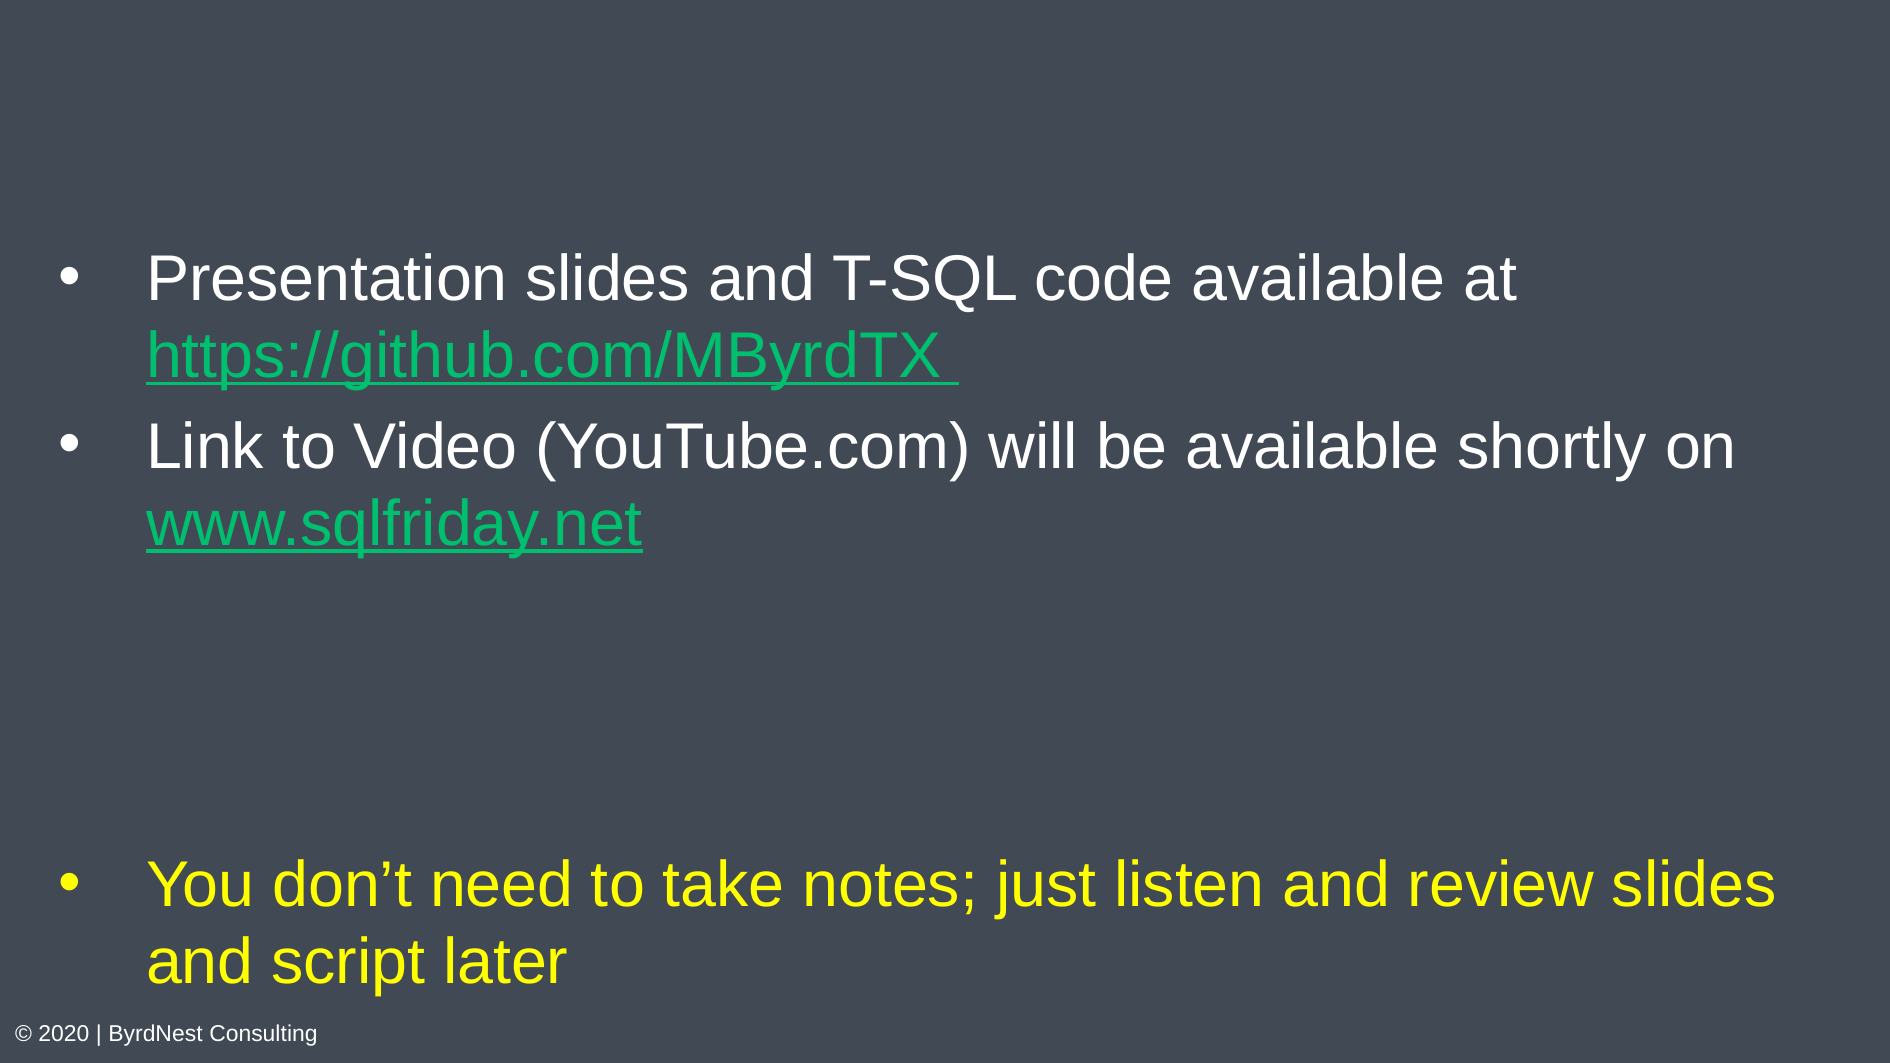

#
Presentation slides and T-SQL code available at https://github.com/MByrdTX
Link to Video (YouTube.com) will be available shortly on www.sqlfriday.net

You don’t need to take notes; just listen and review slides and script later
© 2020 | ByrdNest Consulting